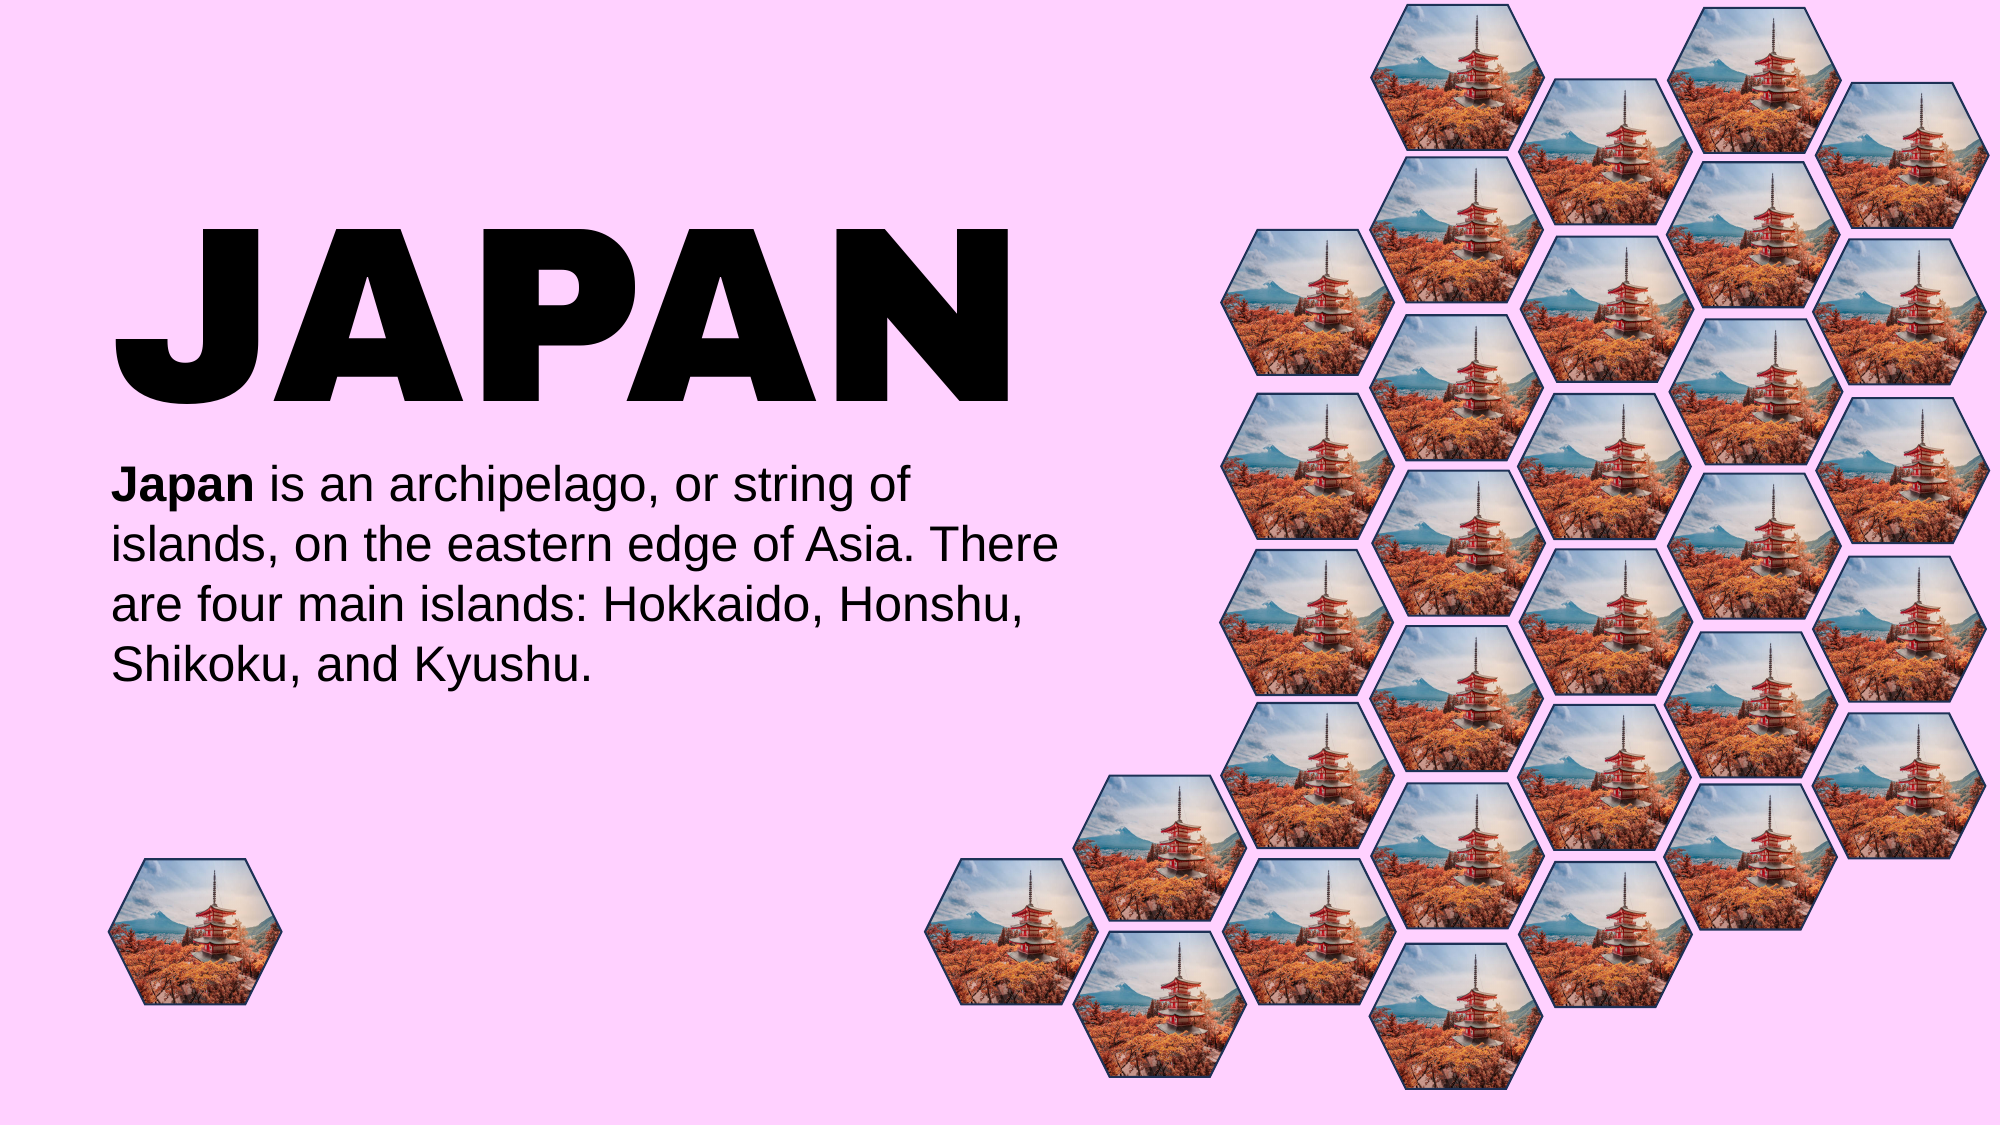

JAPAN
Japan is an archipelago, or string of islands, on the eastern edge of Asia. There are four main islands: Hokkaido, Honshu, Shikoku, and Kyushu.